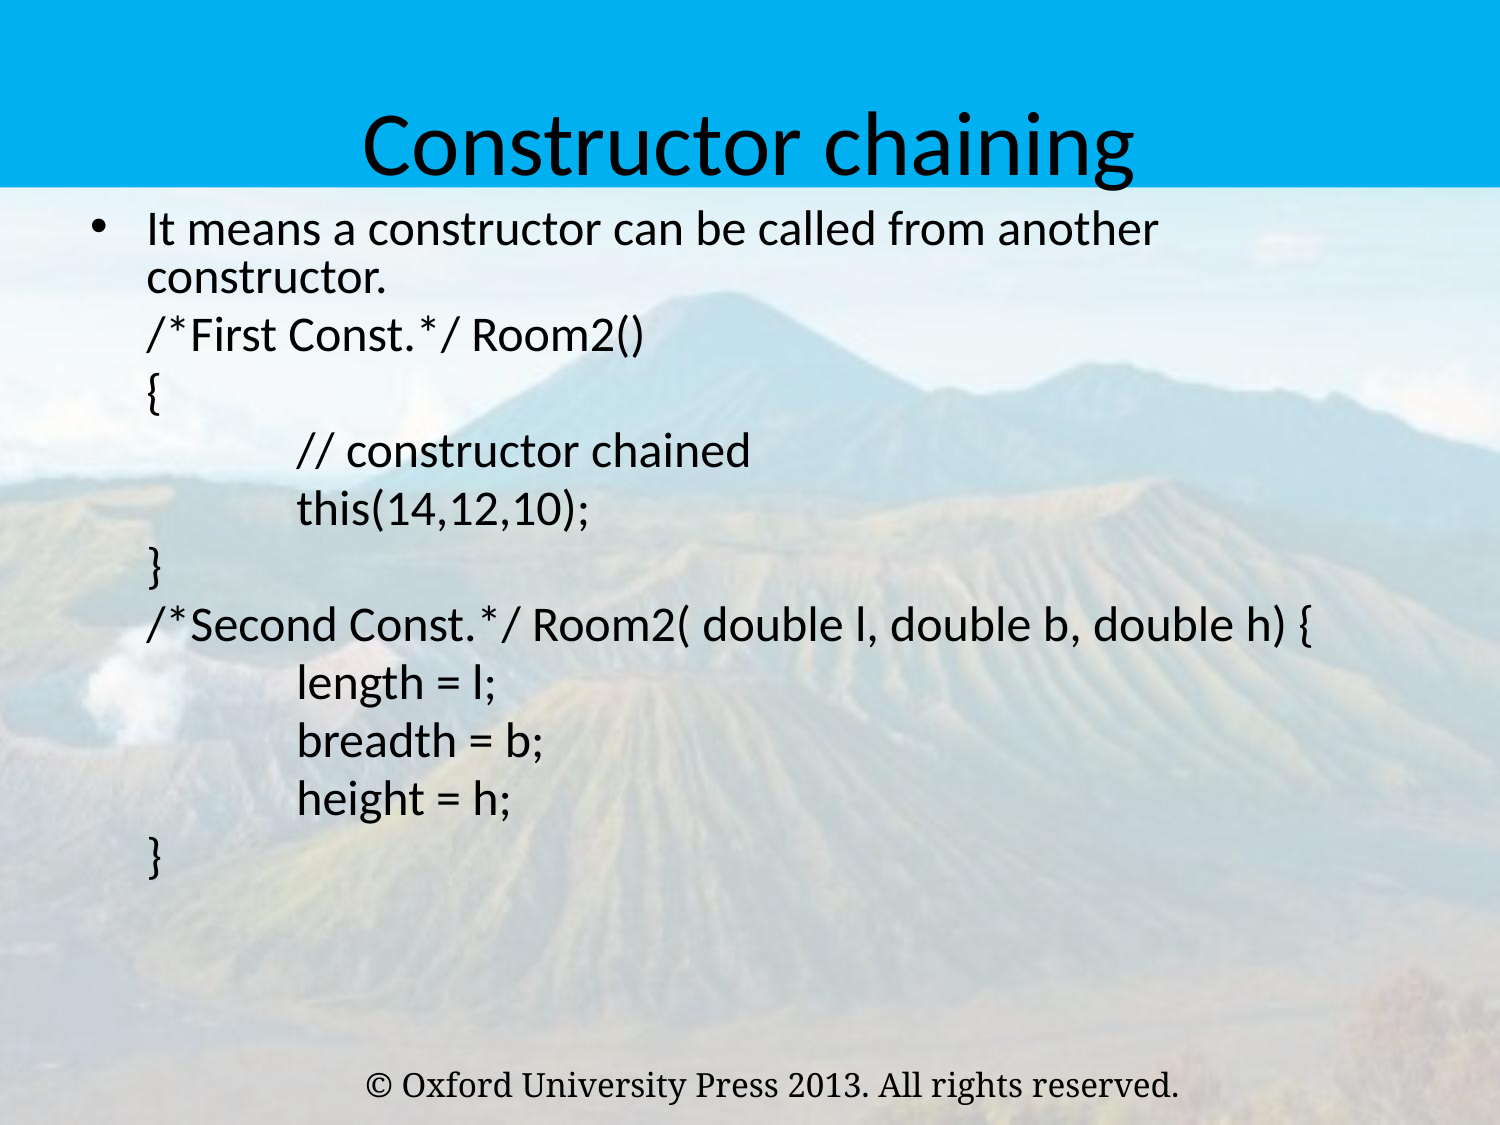

# Constructor chaining
It means a constructor can be called from another constructor.
	/*First Const.*/ Room2()
	{
		// constructor chained
		this(14,12,10);
	}
	/*Second Const.*/ Room2( double l, double b, double h) {
		length = l;
		breadth = b;
		height = h;
	}